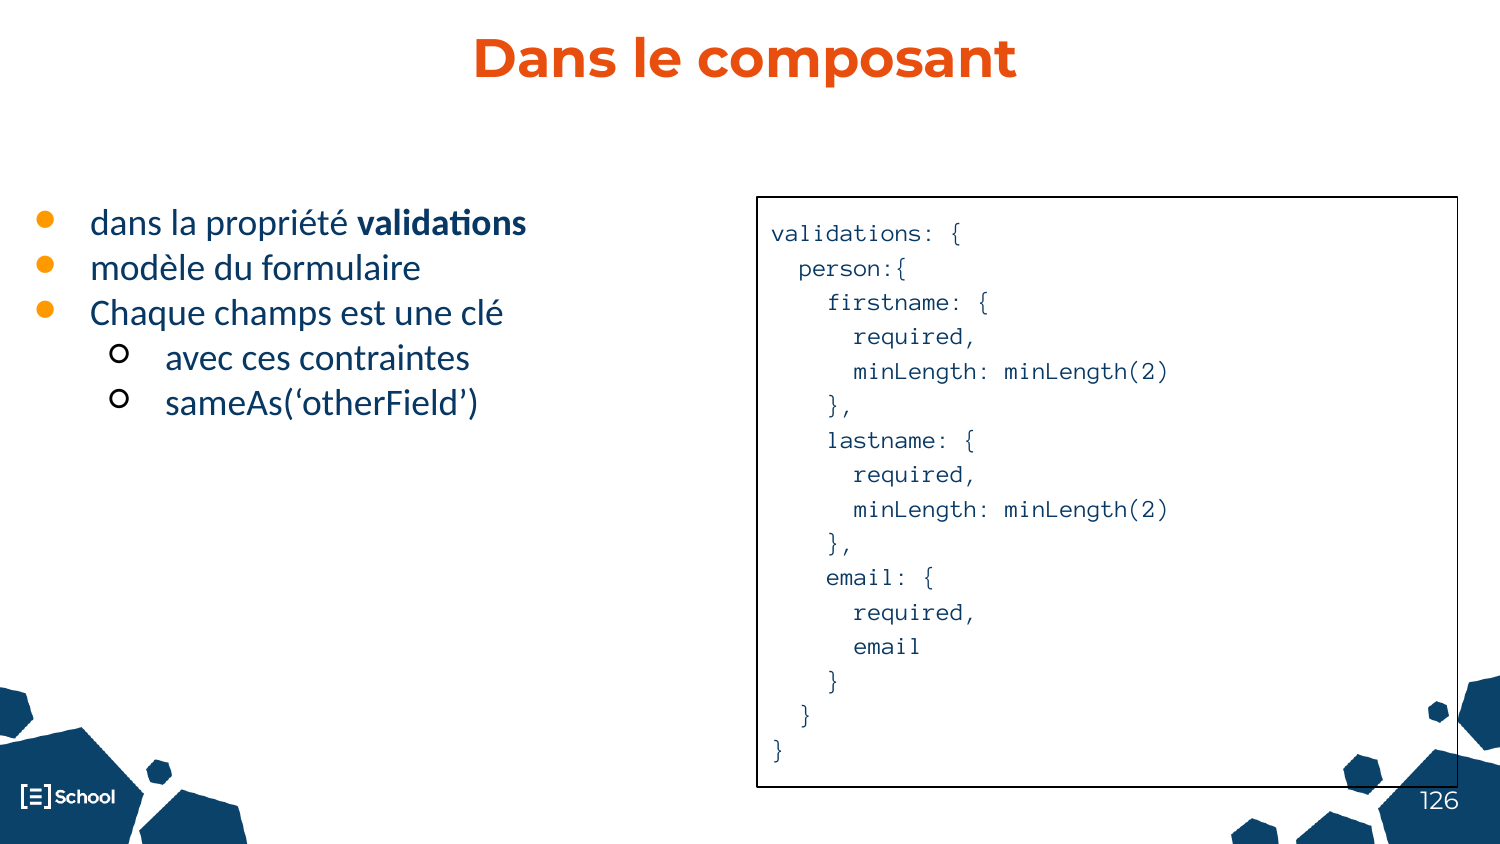

# Dans le composant
Composant: le controller
dans la propriété validations
modèle du formulaire
Chaque champs est une clé
avec ces contraintes
sameAs(‘otherField’)

validations: {
  person:{
    firstname: {
      required,
      minLength: minLength(2)
    },
    lastname: {
      required,
      minLength: minLength(2)
    },
    email: {
      required,
      email
    }
  }
}

126